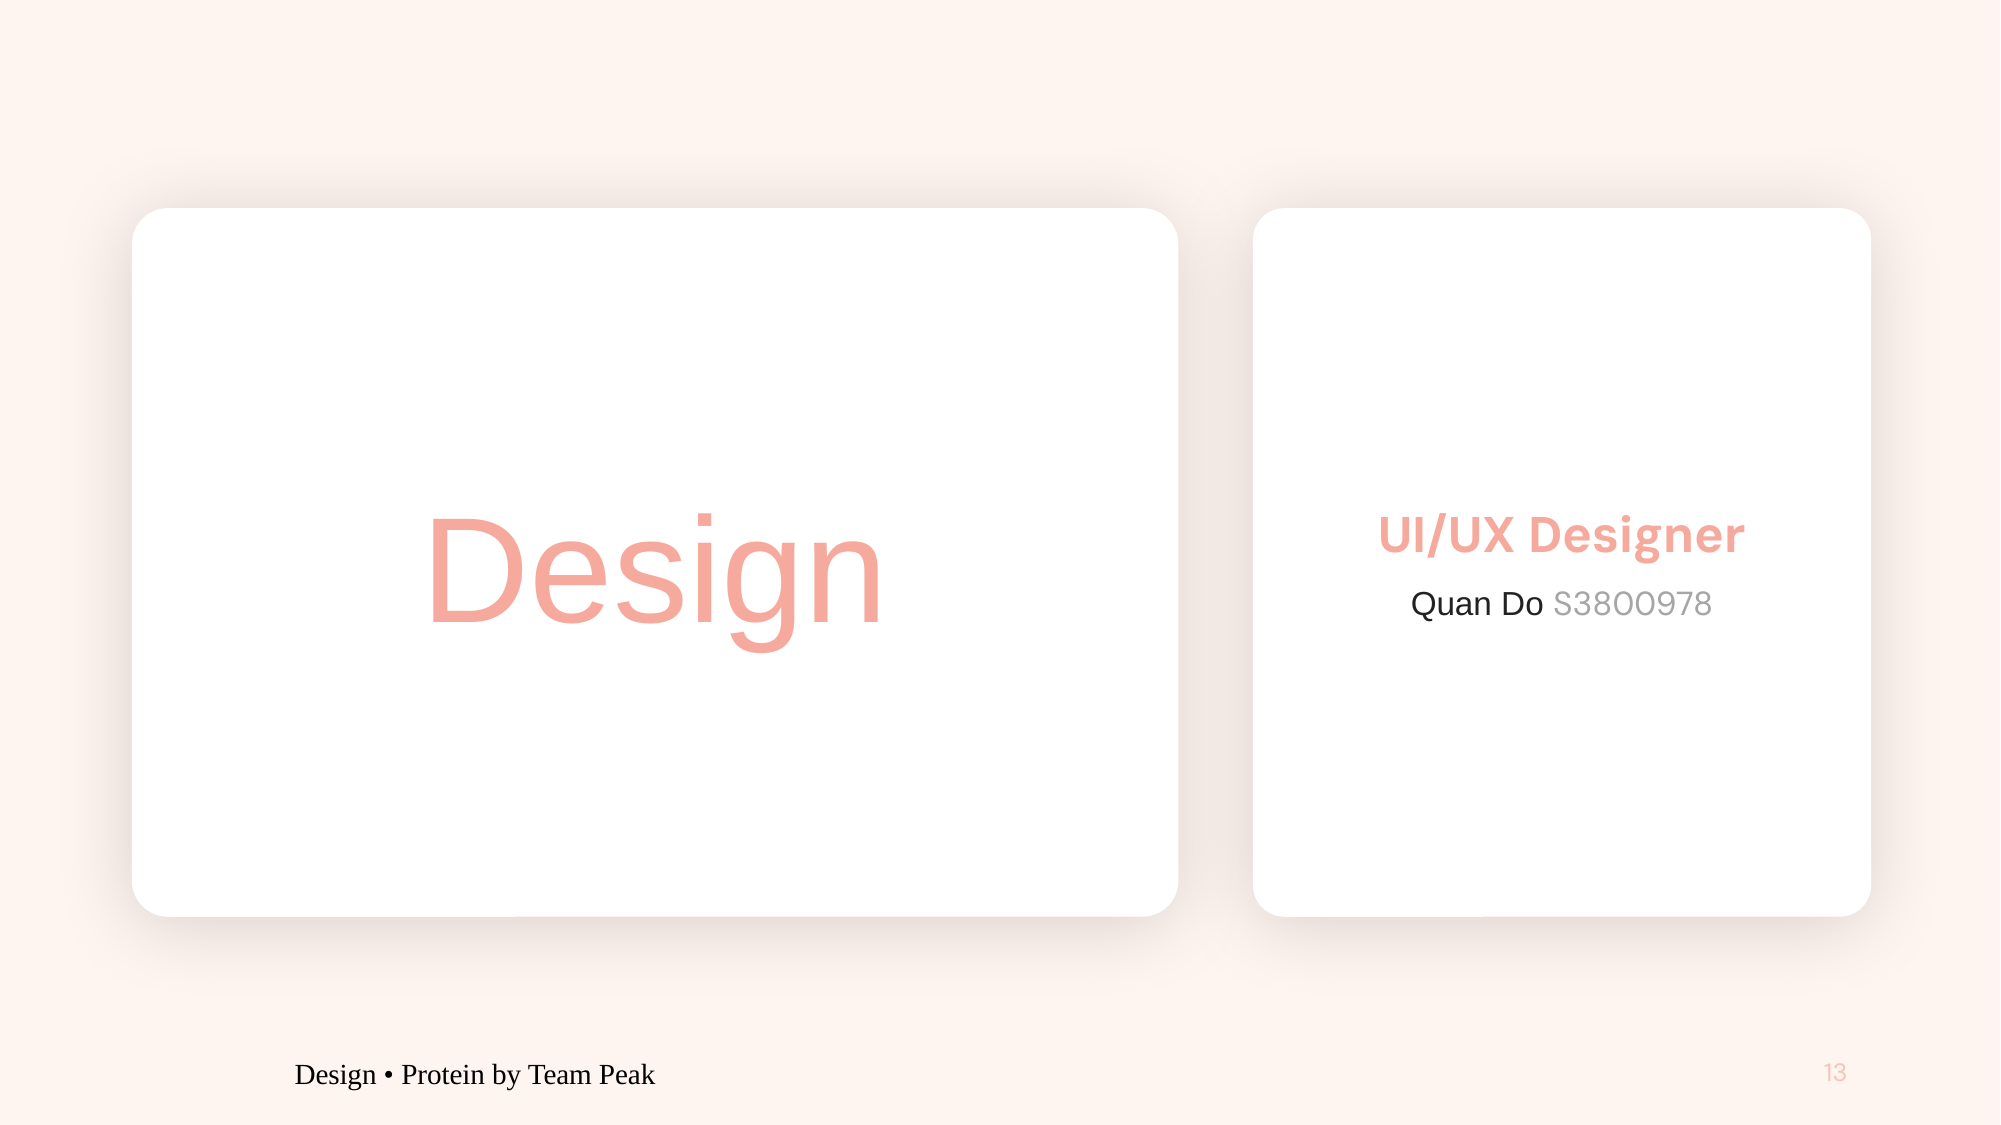

Design
UI/UX Designer
Quan Do S3800978
Design • Protein by Team Peak
13